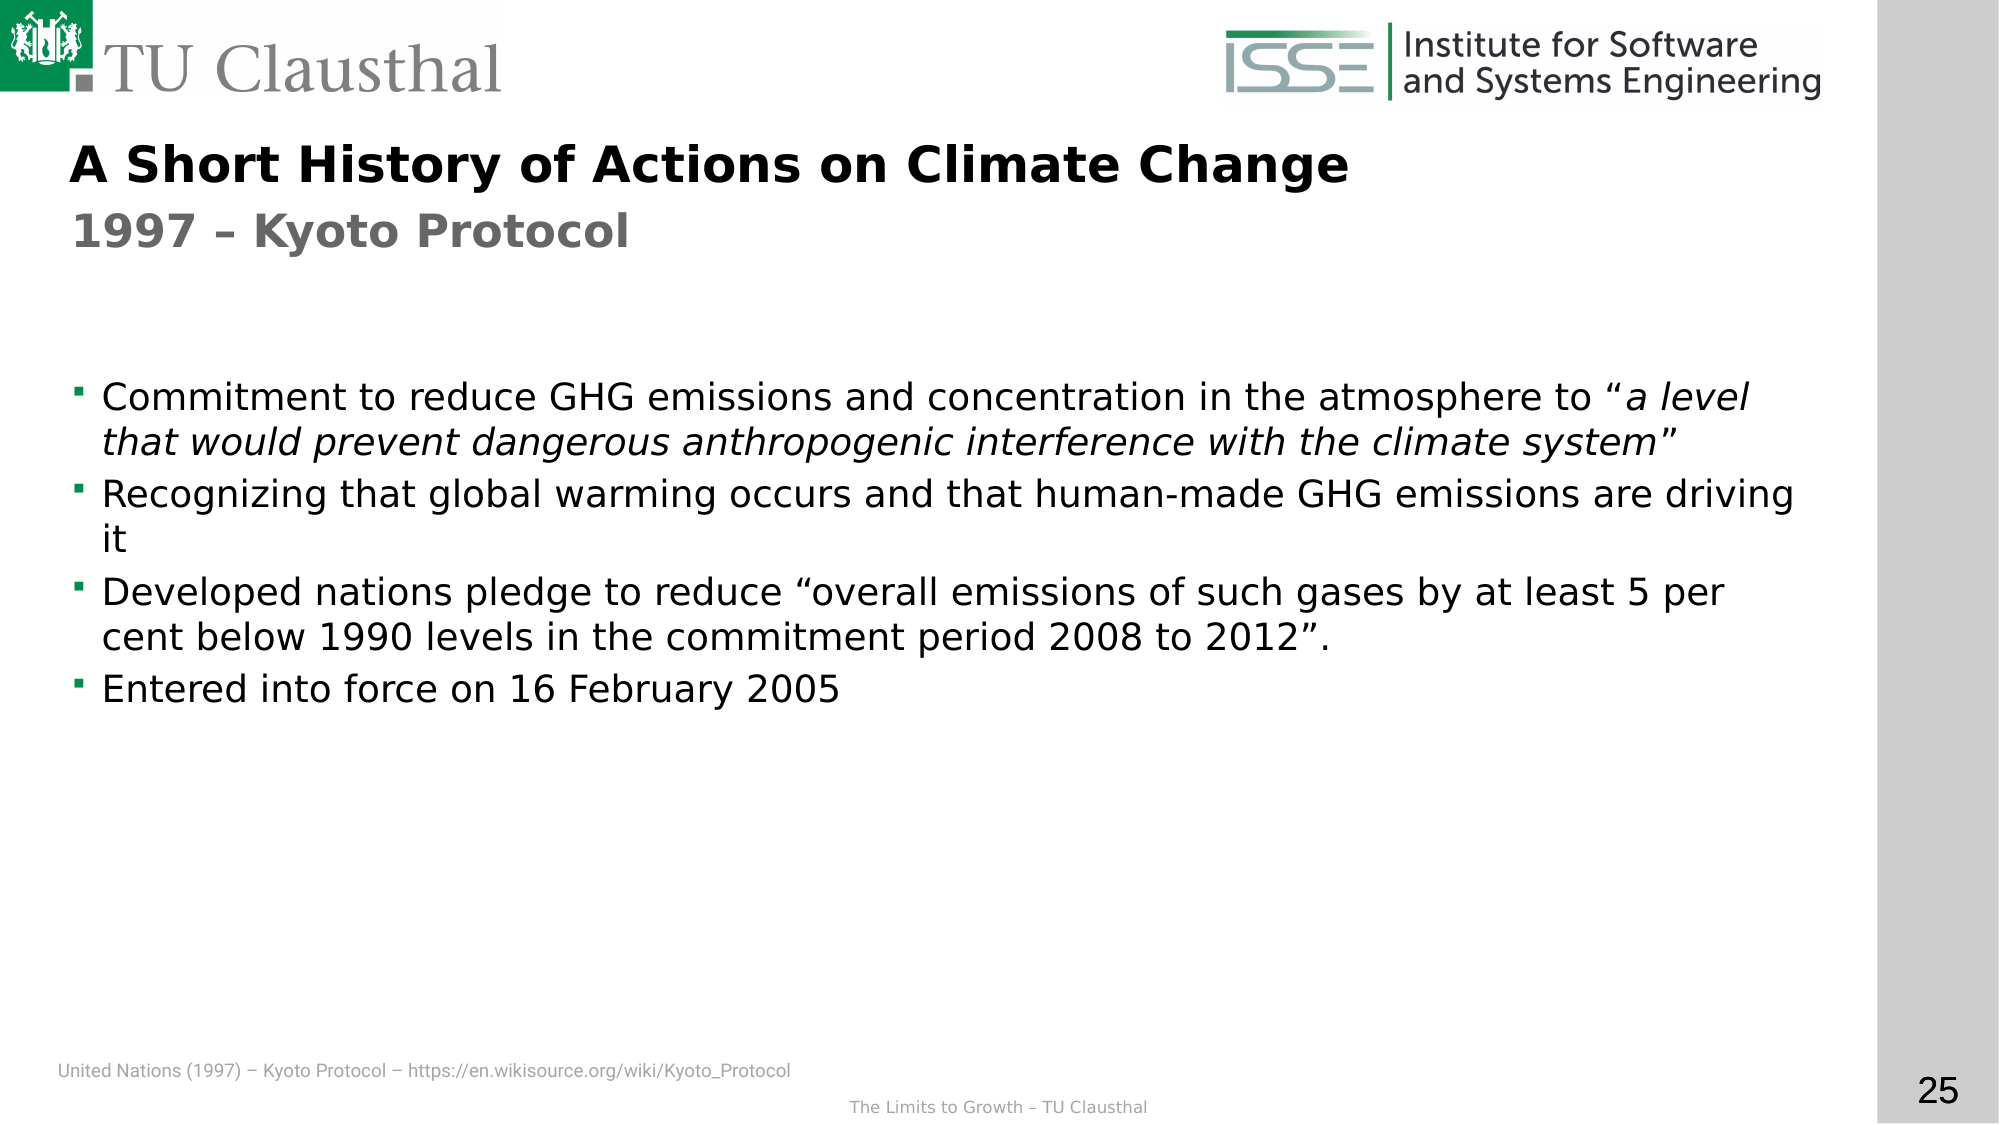

A Short History of Actions on Climate Change
1997 – Kyoto Protocol

Commitment to reduce GHG emissions and concentration in the atmosphere to “a level that would prevent dangerous anthropogenic interference with the climate system”
Recognizing that global warming occurs and that human-made GHG emissions are driving it
Developed nations pledge to reduce “overall emissions of such gases by at least 5 per cent below 1990 levels in the commitment period 2008 to 2012”.
Entered into force on 16 February 2005
However
	→ USA, Australia and other countries refused to ratify the agreement
	→ Canada withdrew from the Kyoto Protocol in 2012
United Nations (1997) – Kyoto Protocol – https://en.wikisource.org/wiki/Kyoto_Protocol